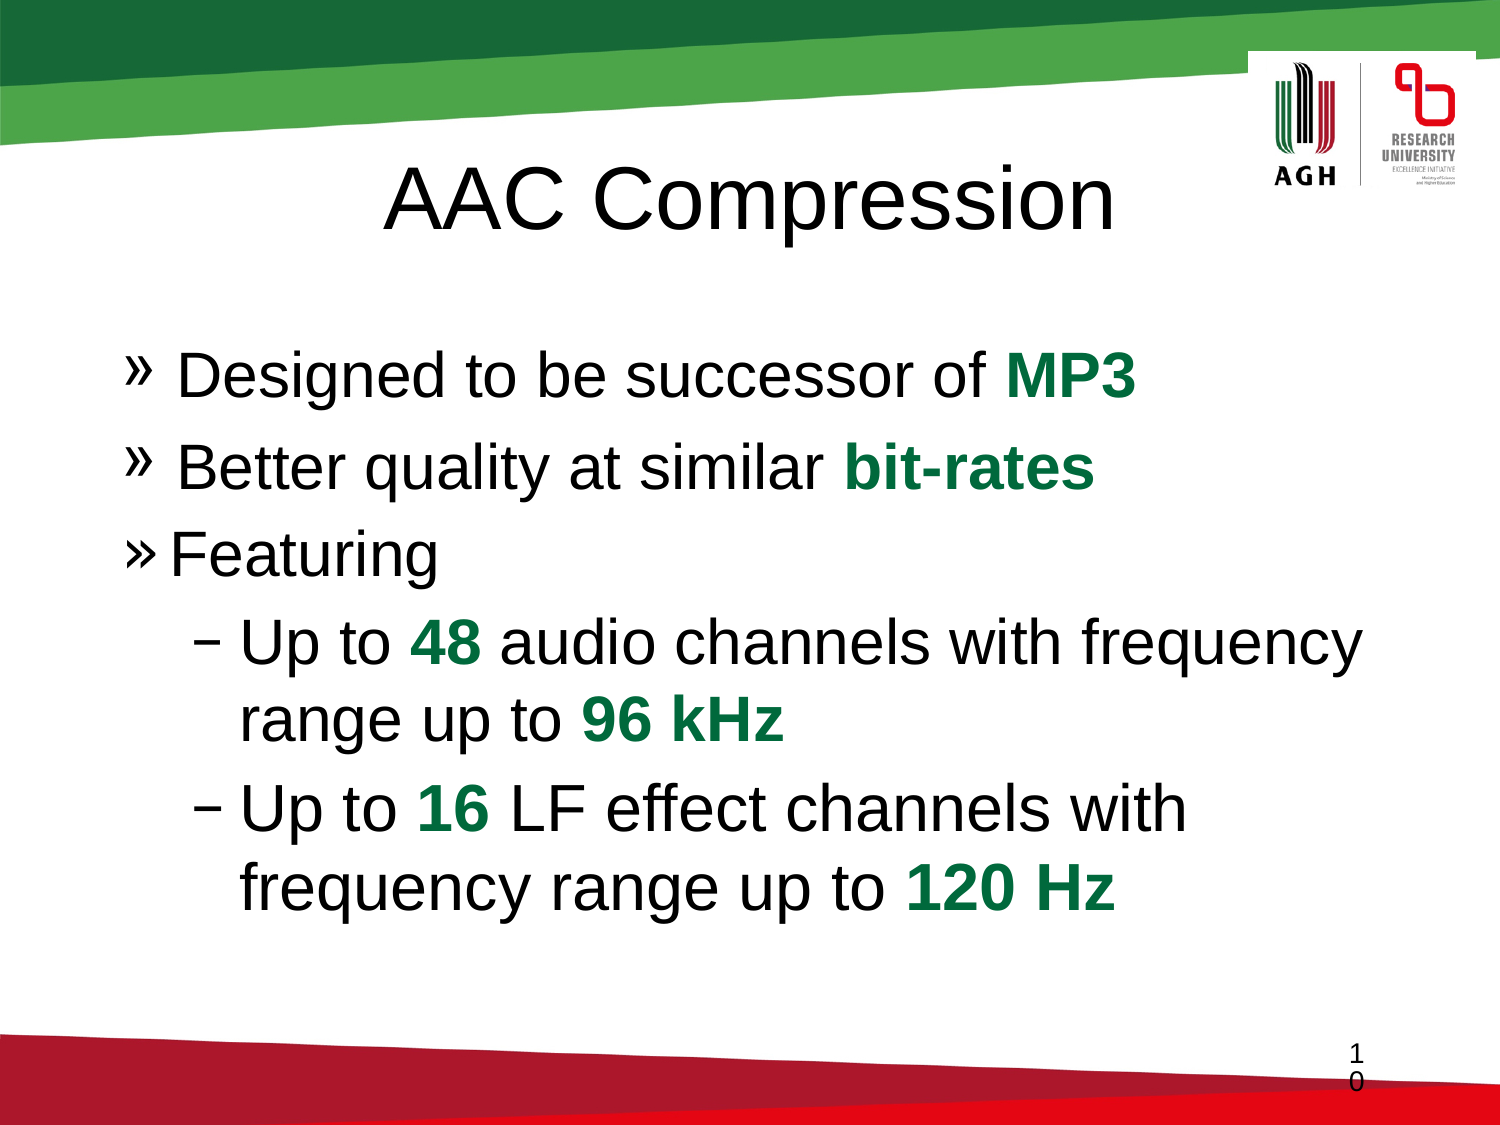

# AAC Compression
Designed to be successor of MP3
Better quality at similar bit-rates
Featuring
Up to 48 audio channels with frequency range up to 96 kHz
Up to 16 LF effect channels with frequency range up to 120 Hz

10